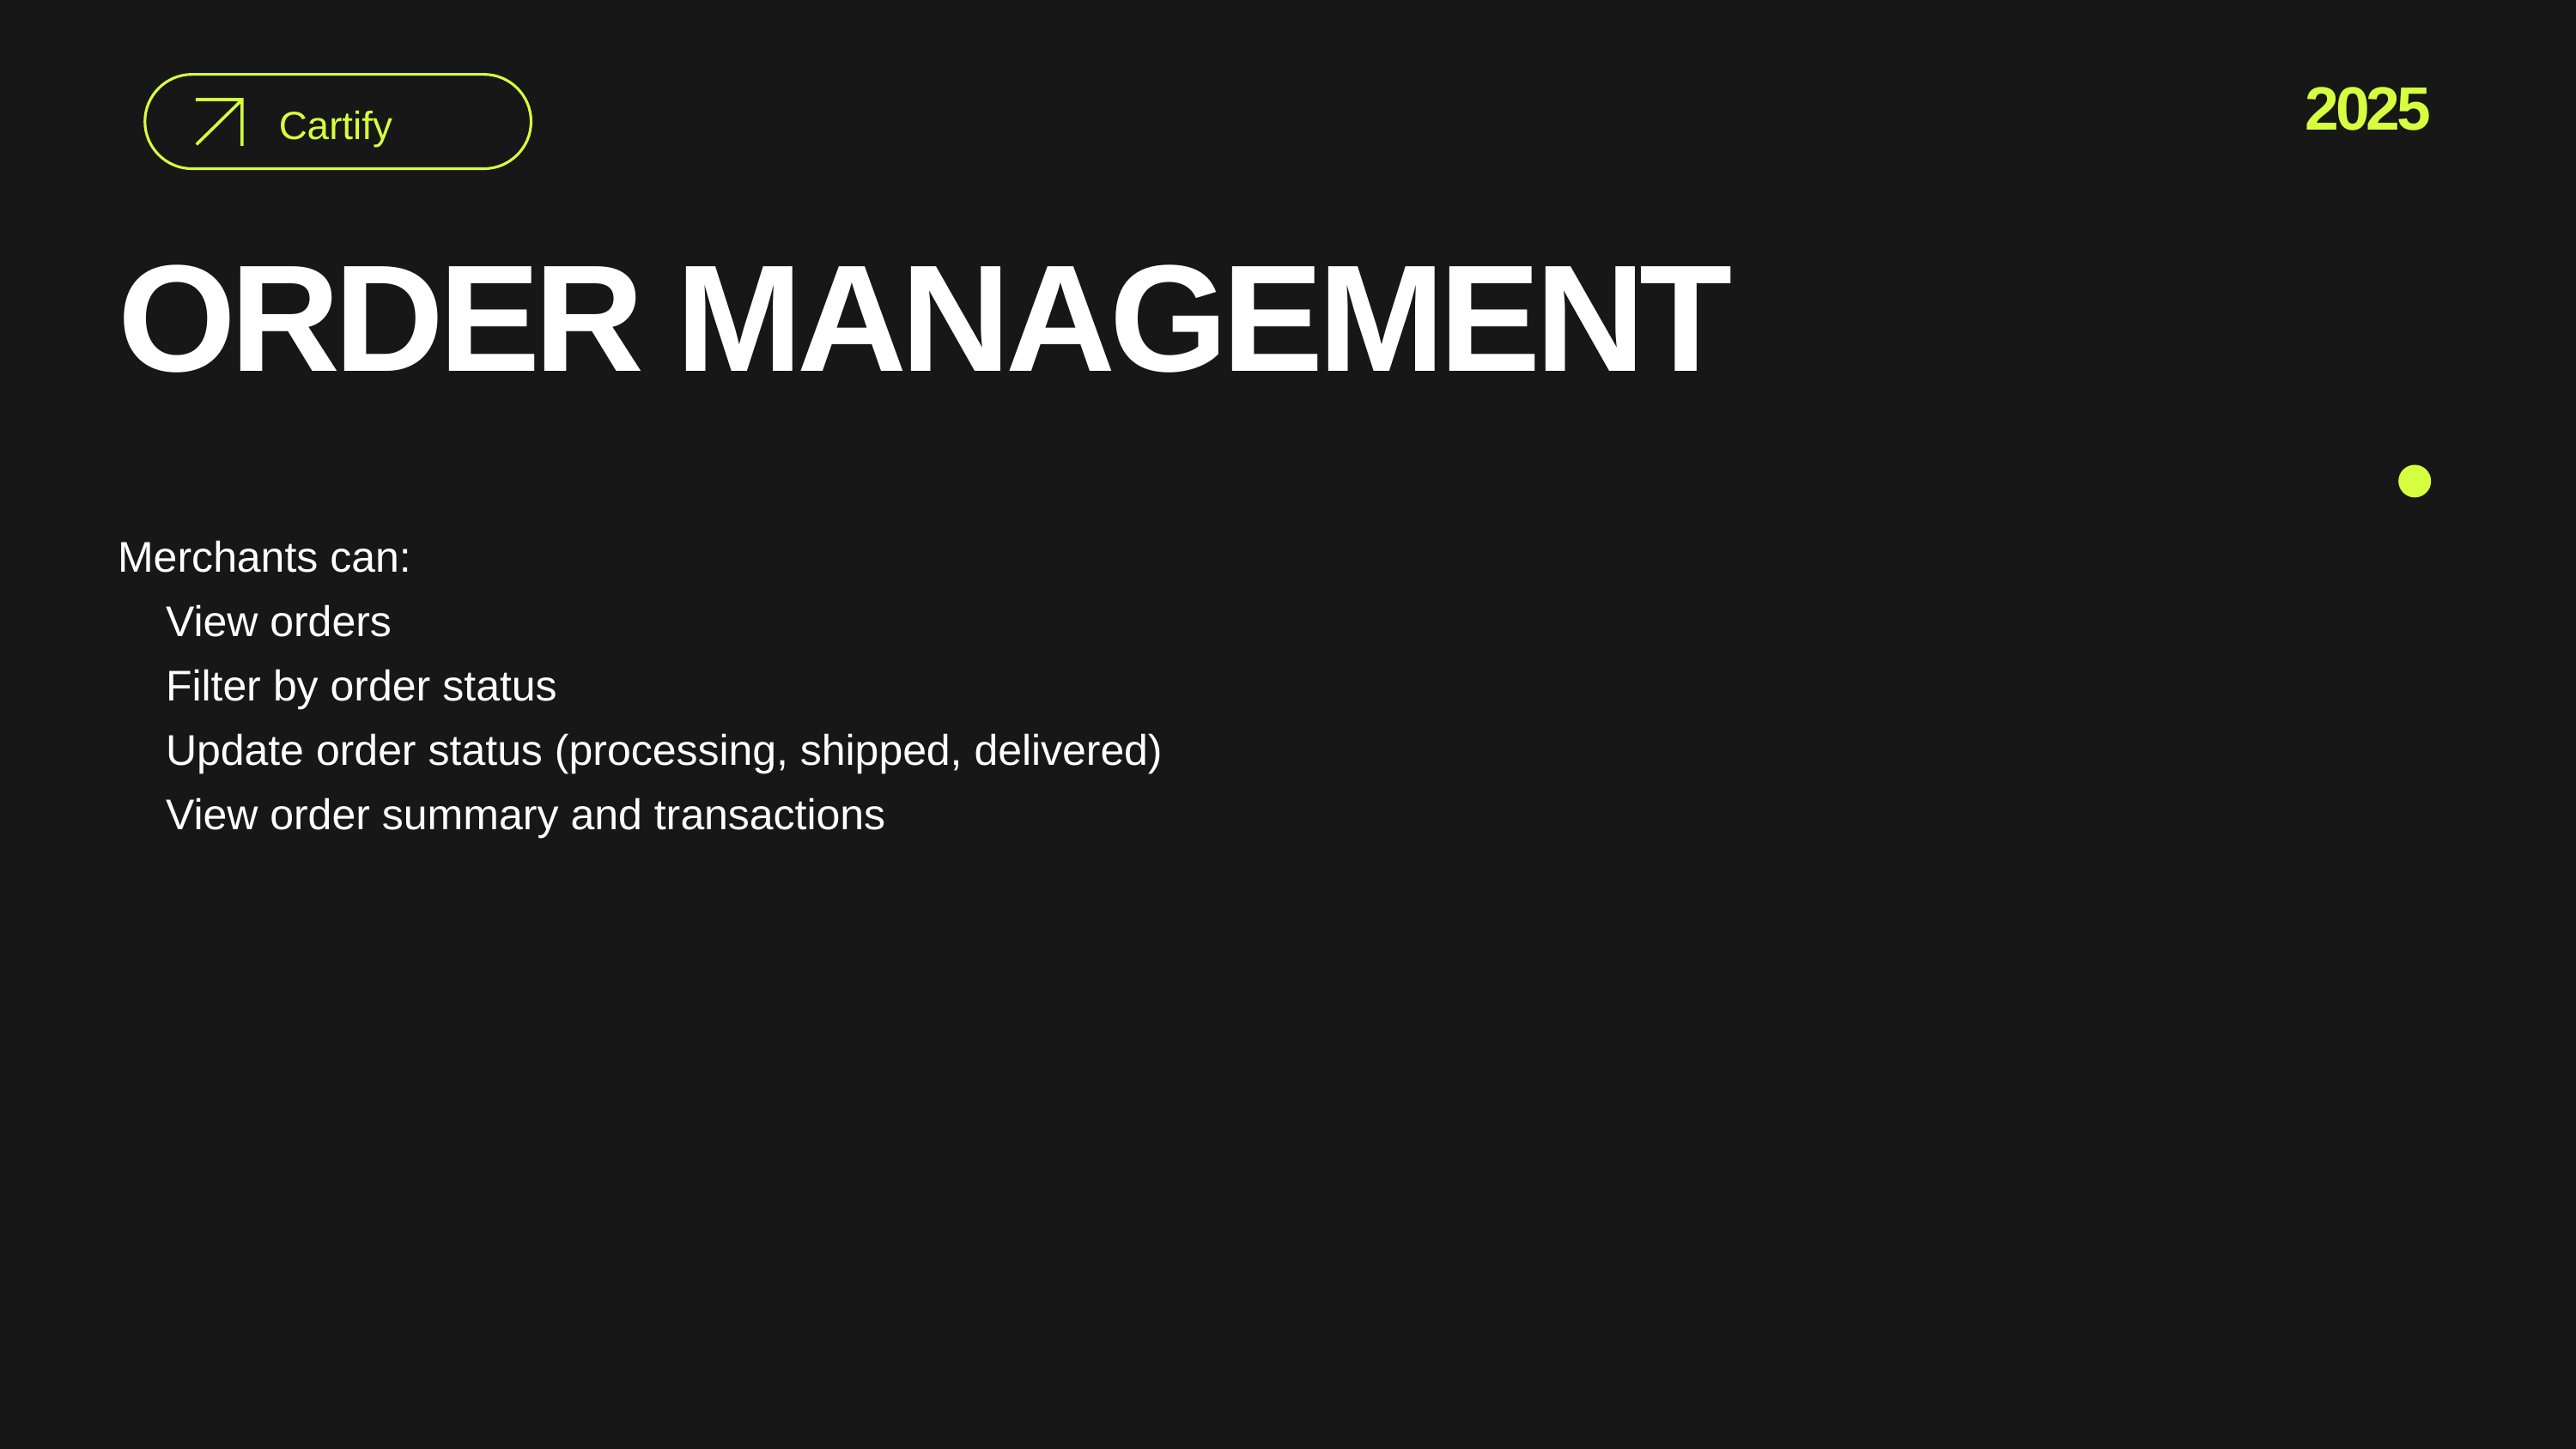

2025
Cartify

ORDER MANAGEMENT

Merchants can:
    View orders
    Filter by order status
    Update order status (processing, shipped, delivered)
    View order summary and transactions